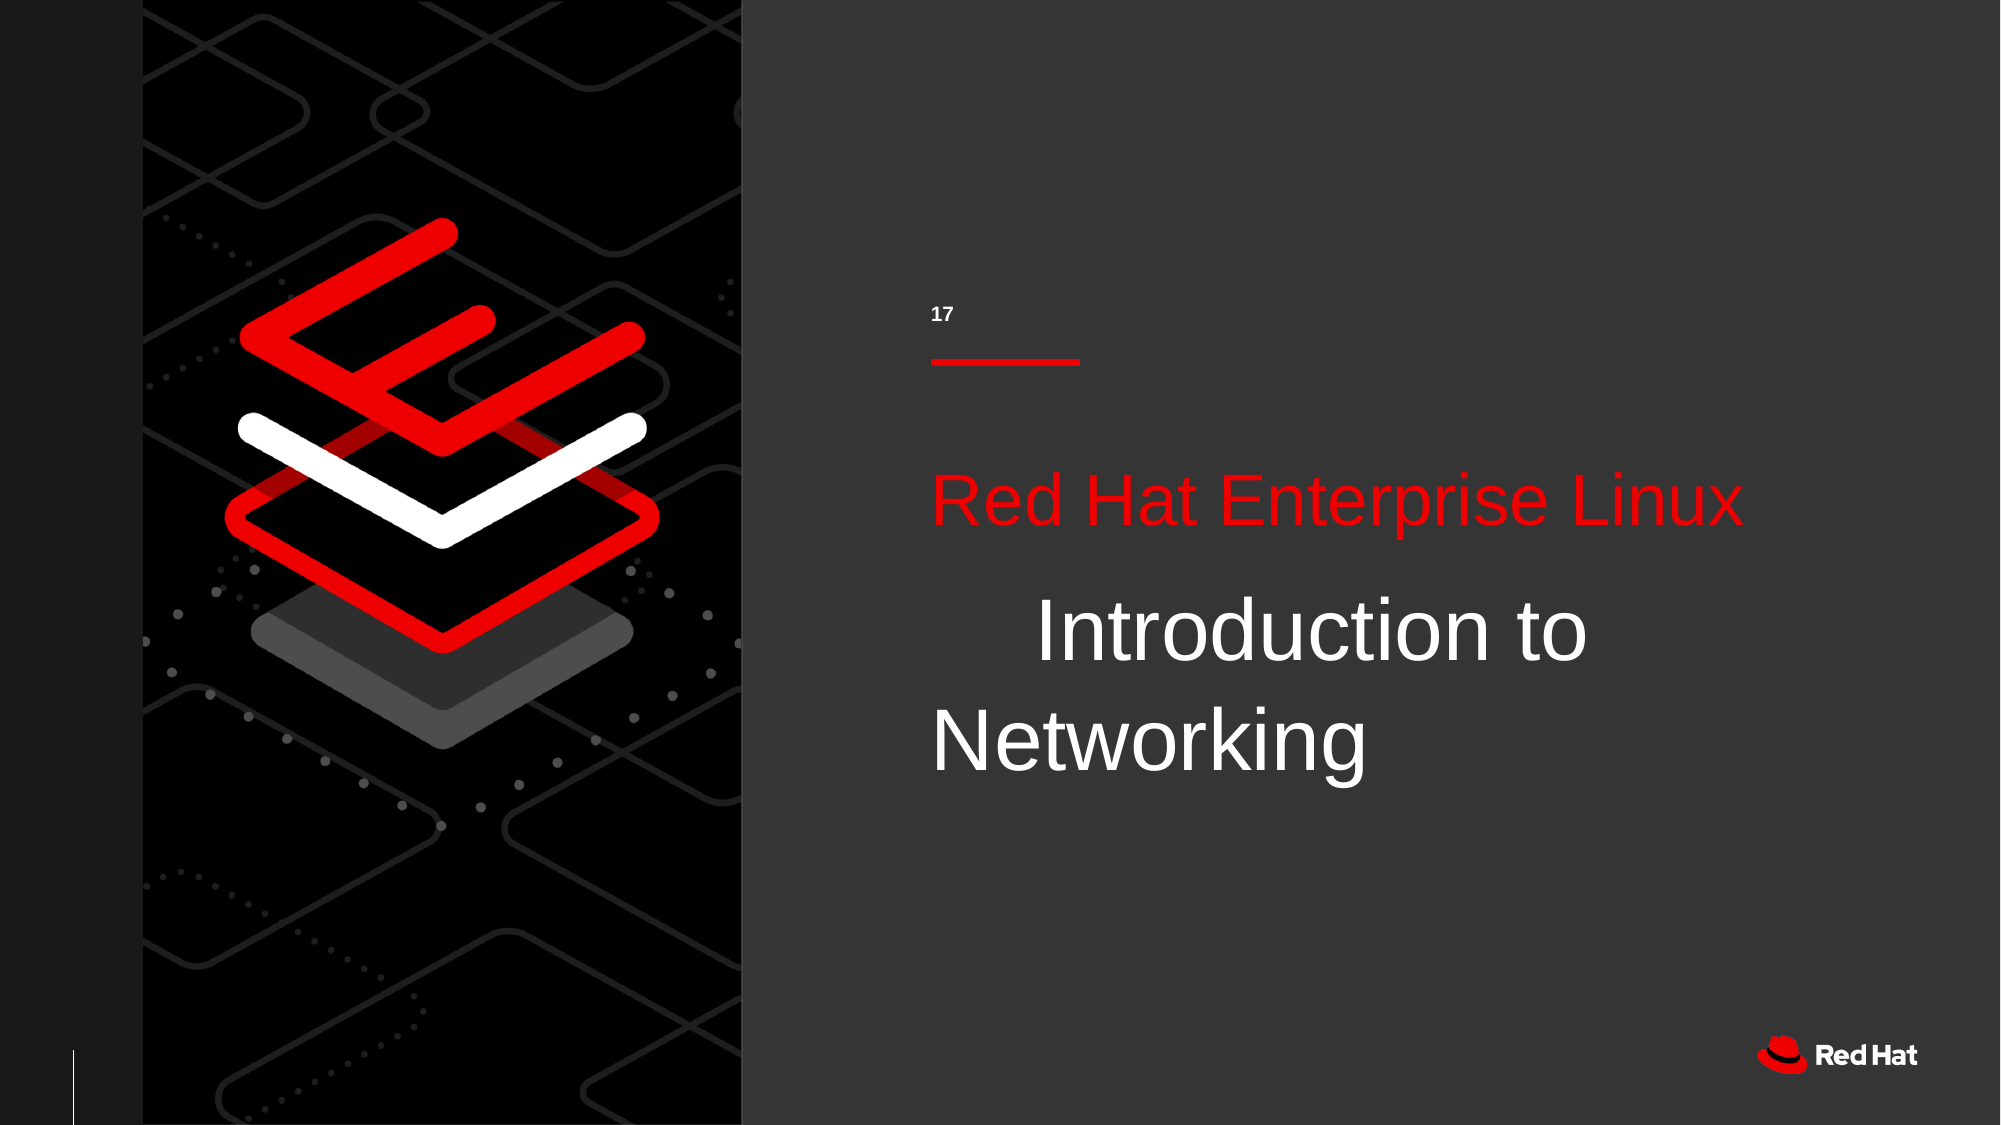

17

# Red Hat Enterprise Linux     Introduction to Networking